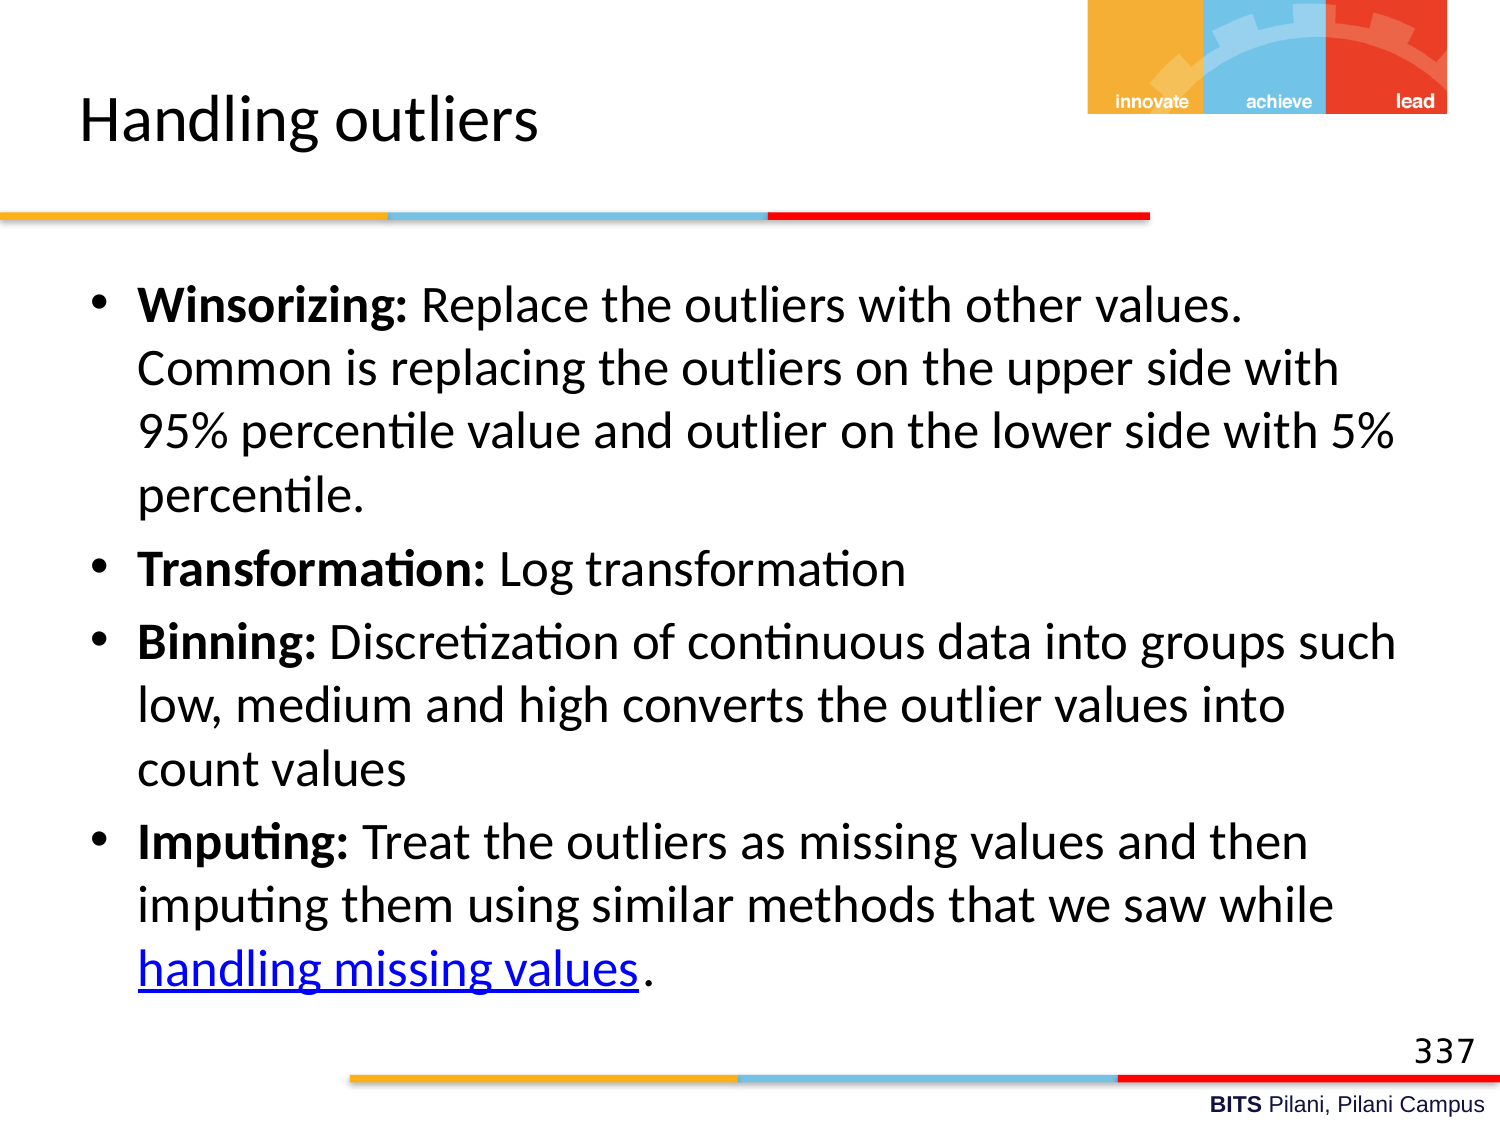

# Handling outliers
Winsorizing: Replace the outliers with other values. Common is replacing the outliers on the upper side with 95% percentile value and outlier on the lower side with 5% percentile.
Transformation: Log transformation
Binning: Discretization of continuous data into groups such low, medium and high converts the outlier values into count values
Imputing: Treat the outliers as missing values and then imputing them using similar methods that we saw while handling missing values.

337